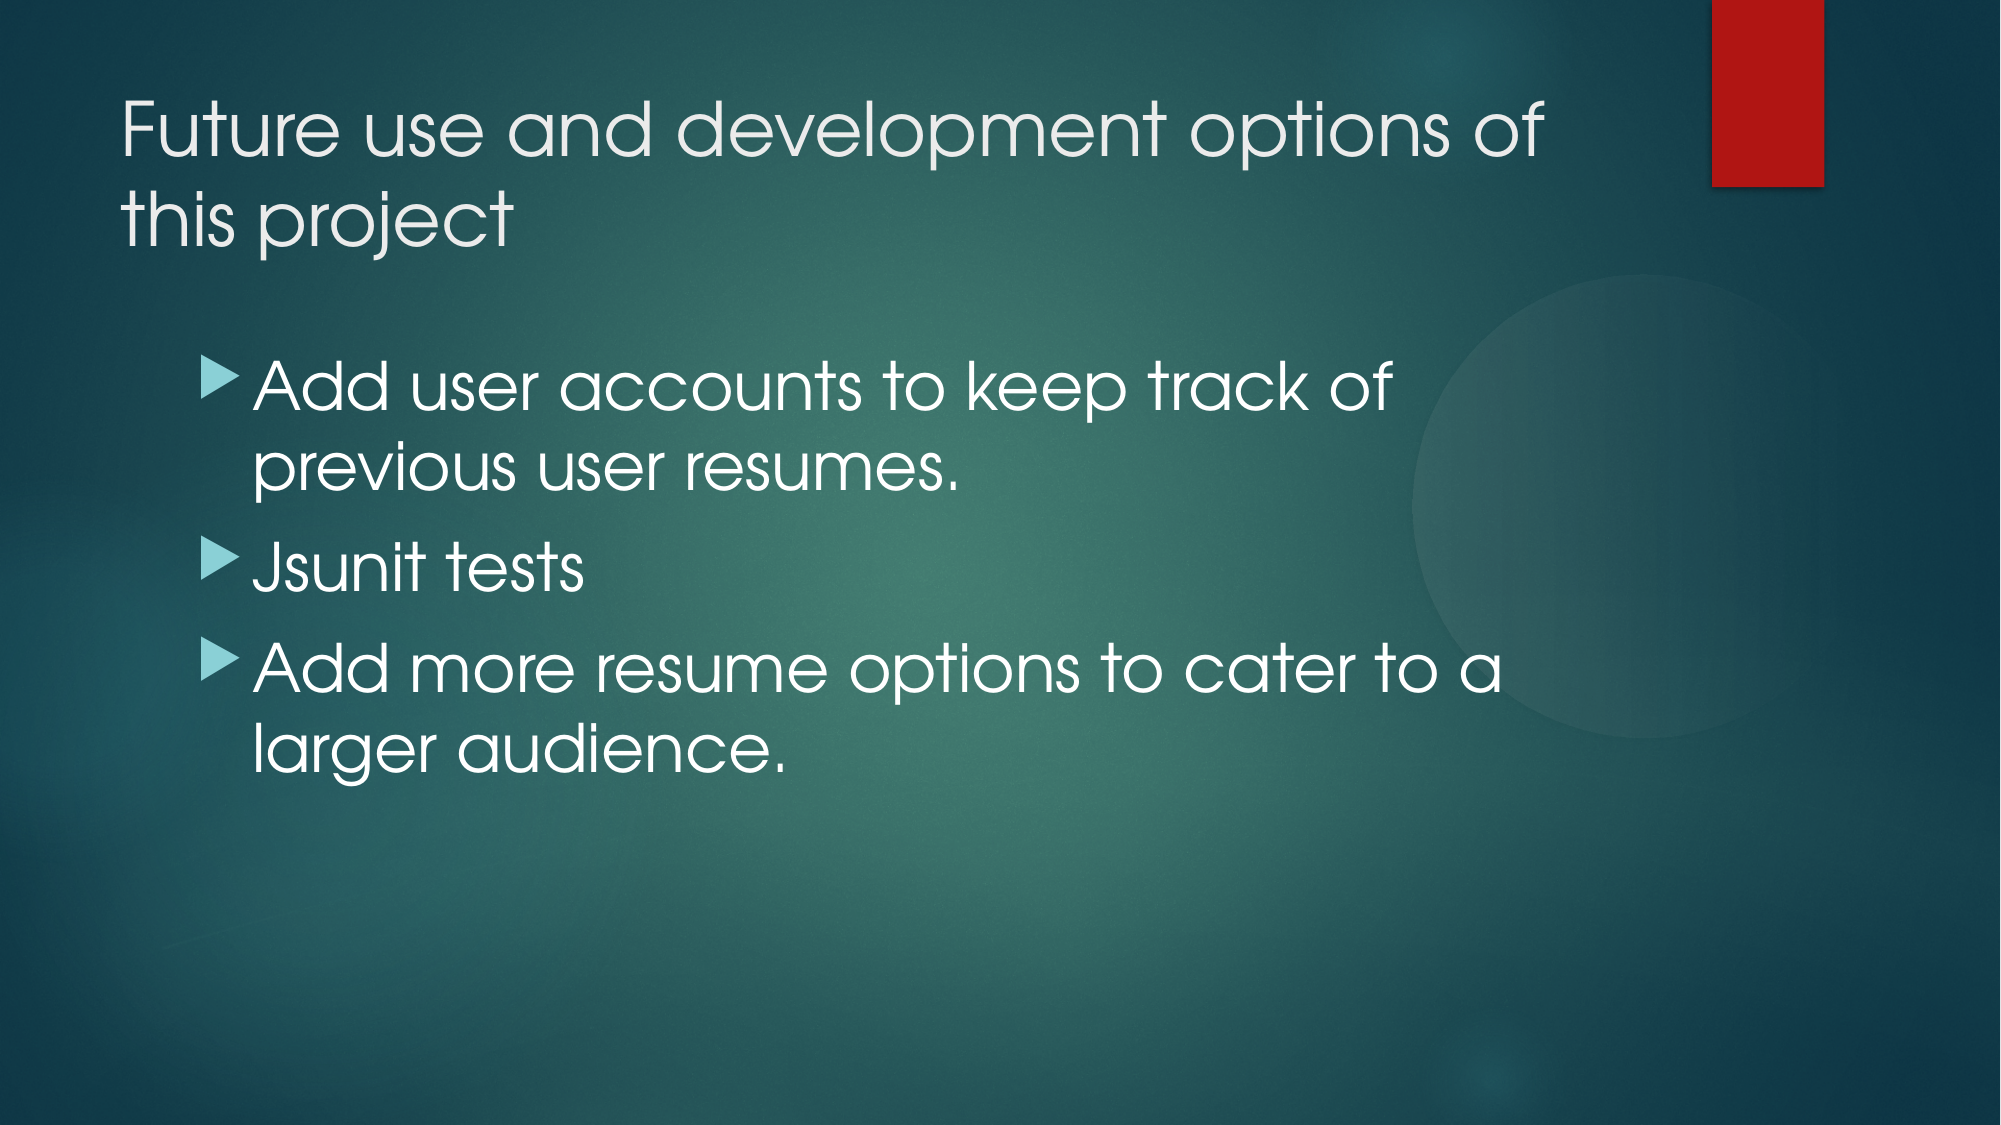

Future use and development options of this project
Add user accounts to keep track of previous user resumes.
Jsunit tests
Add more resume options to cater to a larger audience.